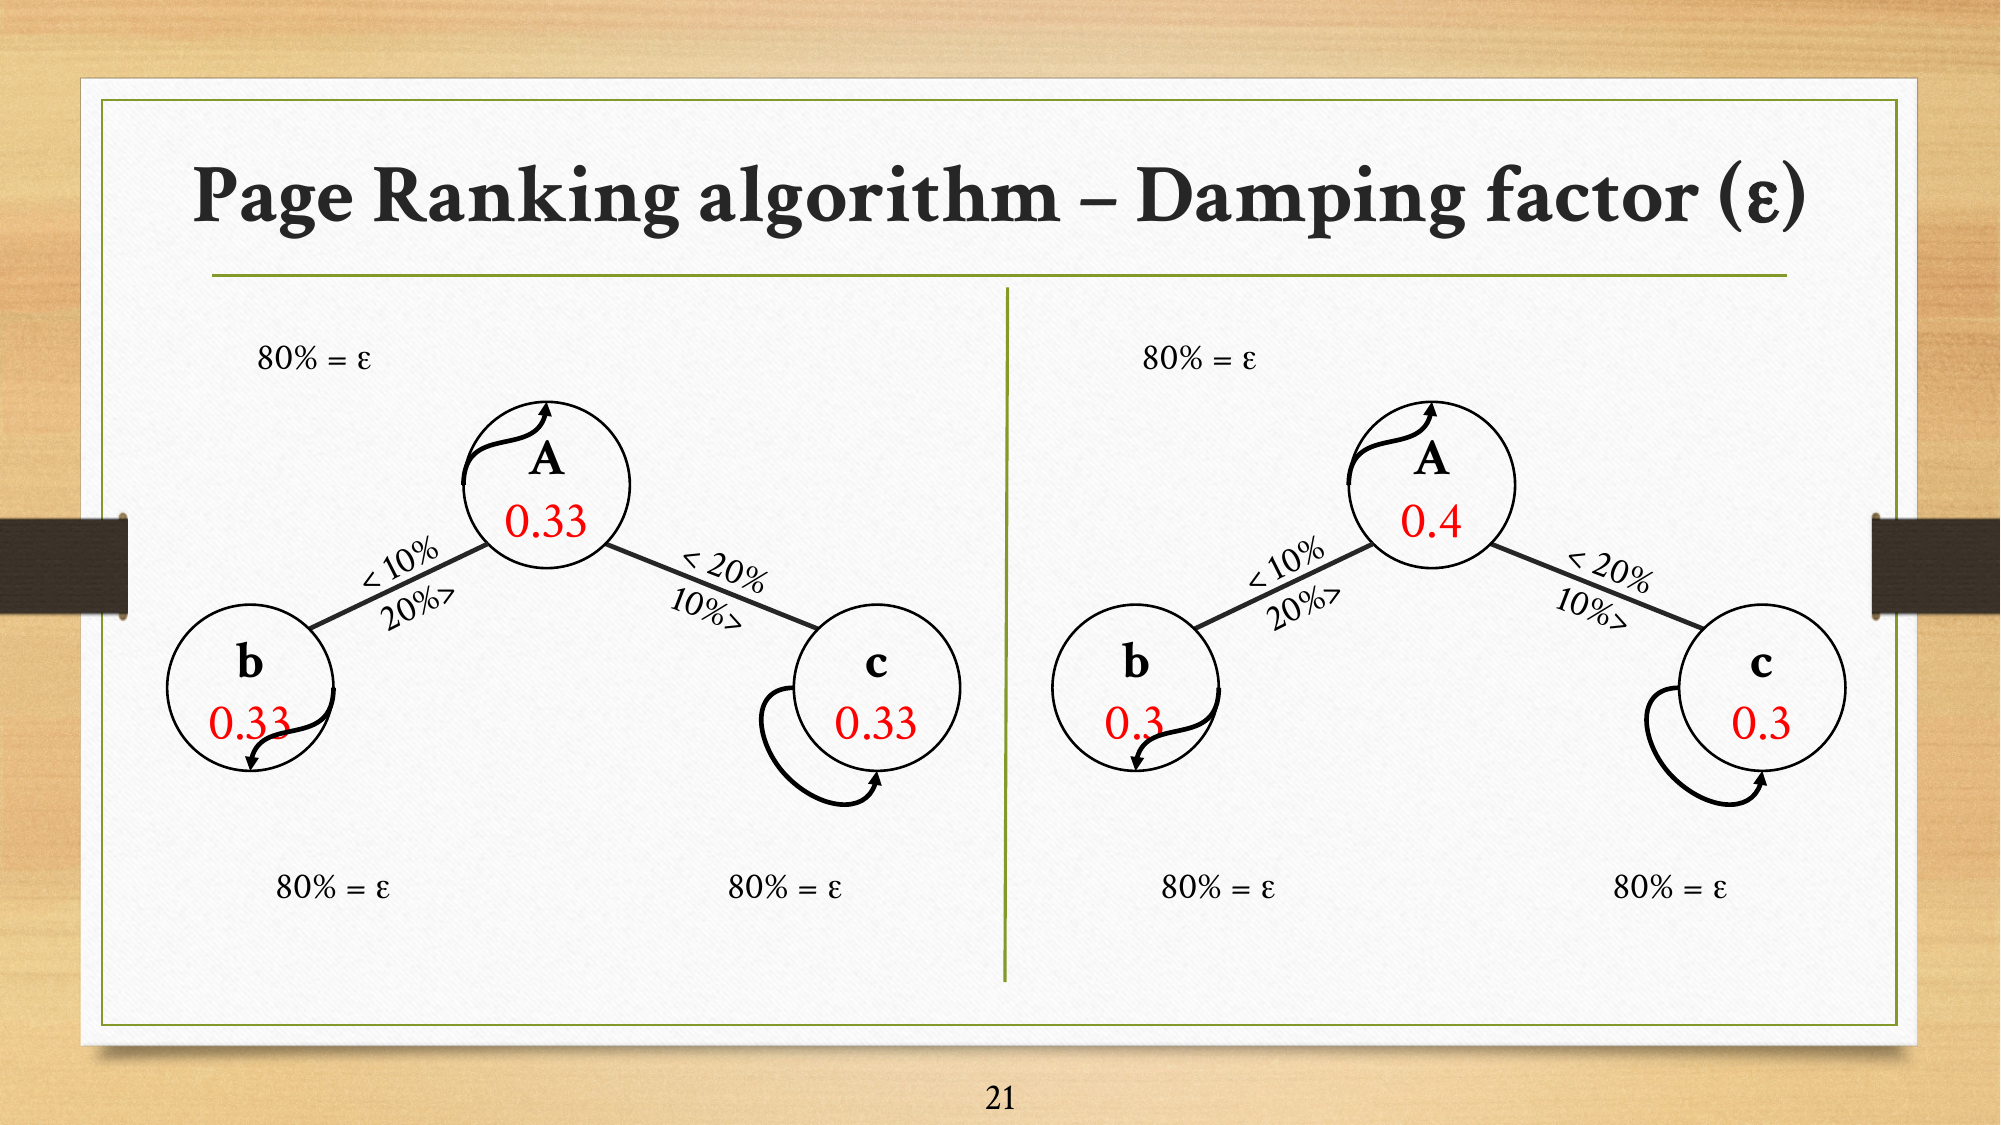

# Page Ranking algorithm – Damping factor (ε)
80% = ε
A
0.4
< 10%
20%>
b
0.3
c
0.3
< 20%
10%>
80% = ε
80% = ε
80% = ε
A
0.33
< 10%
20%>
b
0.33
c
0.33
< 20%
10%>
80% = ε
80% = ε
21